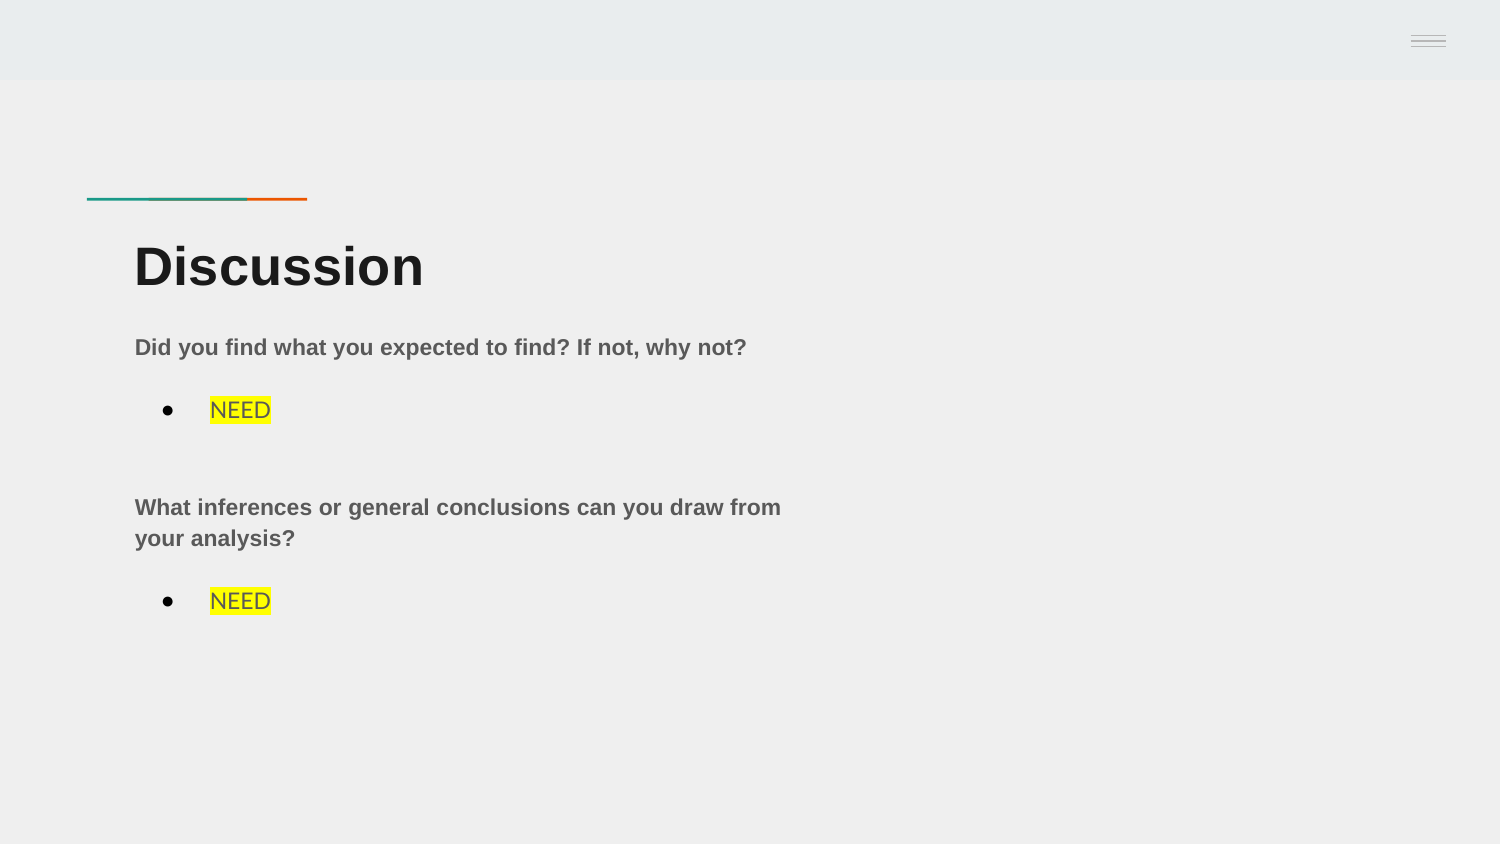

# Discussion

Did you find what you expected to find? If not, why not?

NEED

What inferences or general conclusions can you draw from your analysis?

NEED